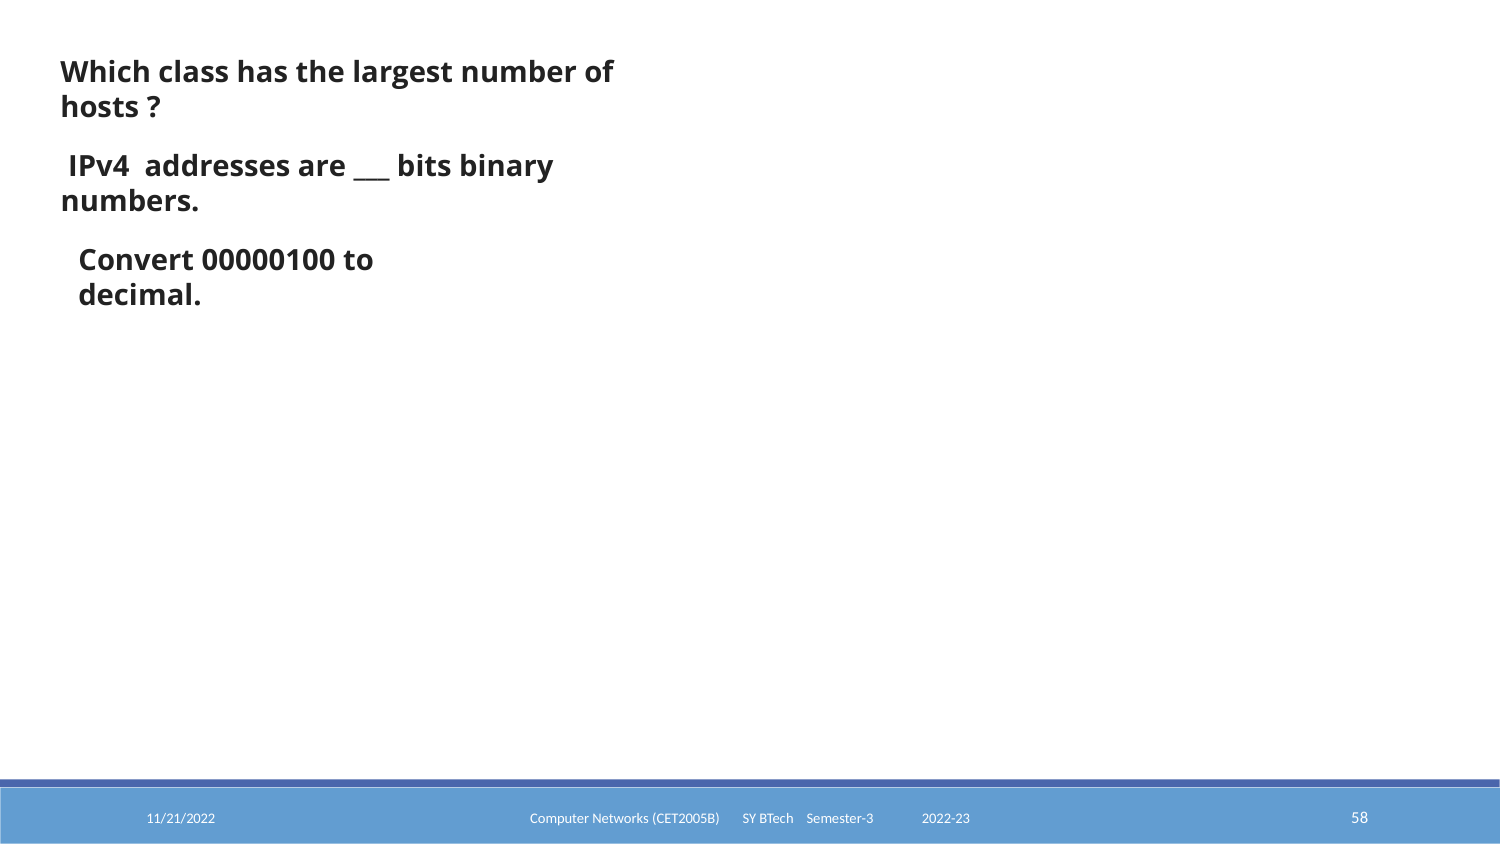

Which class has the largest number of hosts ?
 IPv4  addresses are ___ bits binary numbers.
Convert 00000100 to decimal.
11/21/2022
Computer Networks (CET2005B)       SY BTech    Semester-3               2022-23
58